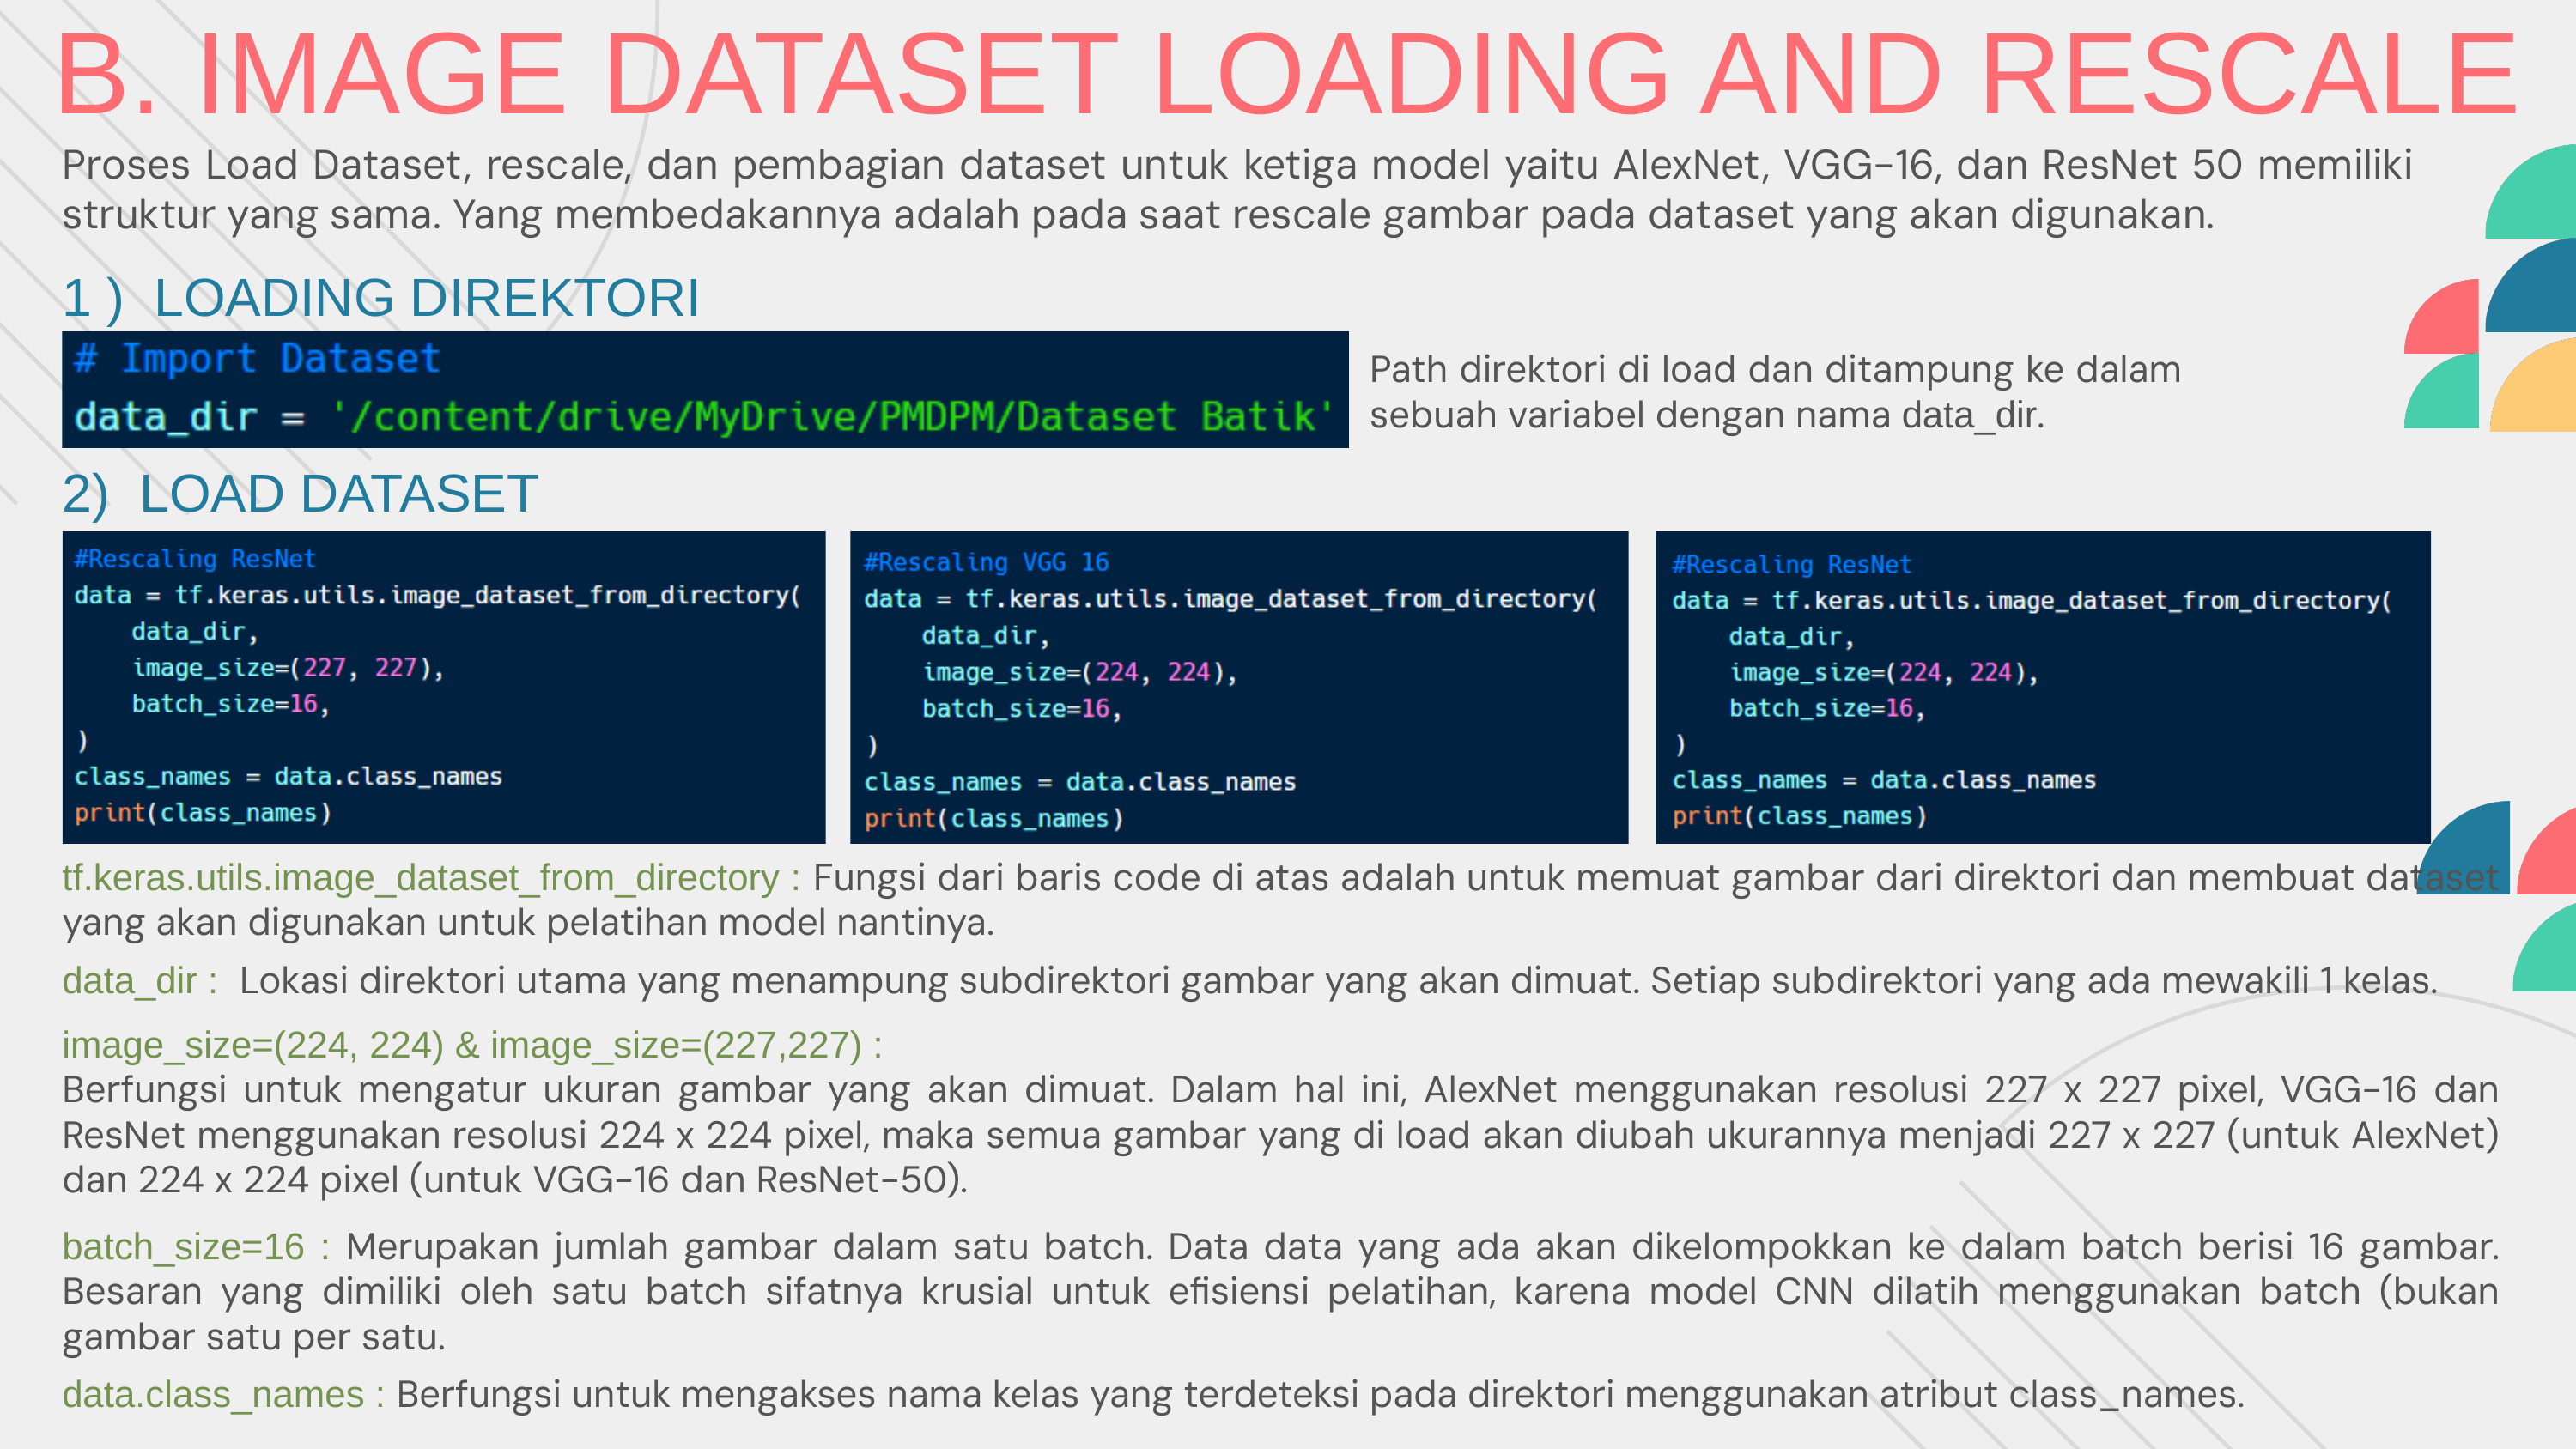

B. IMAGE DATASET LOADING AND RESCALE

Proses Load Dataset, rescale, dan pembagian dataset untuk ketiga model yaitu AlexNet, VGG-16, dan ResNet 50 memiliki struktur yang sama. Yang membedakannya adalah pada saat rescale gambar pada dataset yang akan digunakan.

1 )  LOADING DIREKTORI

Path direktori di load dan ditampung ke dalam sebuah variabel dengan nama data_dir.

2)  LOAD DATASET

tf.keras.utils.image_dataset_from_directory : Fungsi dari baris code di atas adalah untuk memuat gambar dari direktori dan membuat dataset yang akan digunakan untuk pelatihan model nantinya.

data_dir :  Lokasi direktori utama yang menampung subdirektori gambar yang akan dimuat. Setiap subdirektori yang ada mewakili 1 kelas.

image_size=(224, 224) & image_size=(227,227) :
Berfungsi untuk mengatur ukuran gambar yang akan dimuat. Dalam hal ini, AlexNet menggunakan resolusi 227 x 227 pixel, VGG-16 dan ResNet menggunakan resolusi 224 x 224 pixel, maka semua gambar yang di load akan diubah ukurannya menjadi 227 x 227 (untuk AlexNet) dan 224 x 224 pixel (untuk VGG-16 dan ResNet-50).

batch_size=16 : Merupakan jumlah gambar dalam satu batch. Data data yang ada akan dikelompokkan ke dalam batch berisi 16 gambar. Besaran yang dimiliki oleh satu batch sifatnya krusial untuk efisiensi pelatihan, karena model CNN dilatih menggunakan batch (bukan gambar satu per satu.

data.class_names : Berfungsi untuk mengakses nama kelas yang terdeteksi pada direktori menggunakan atribut class_names.